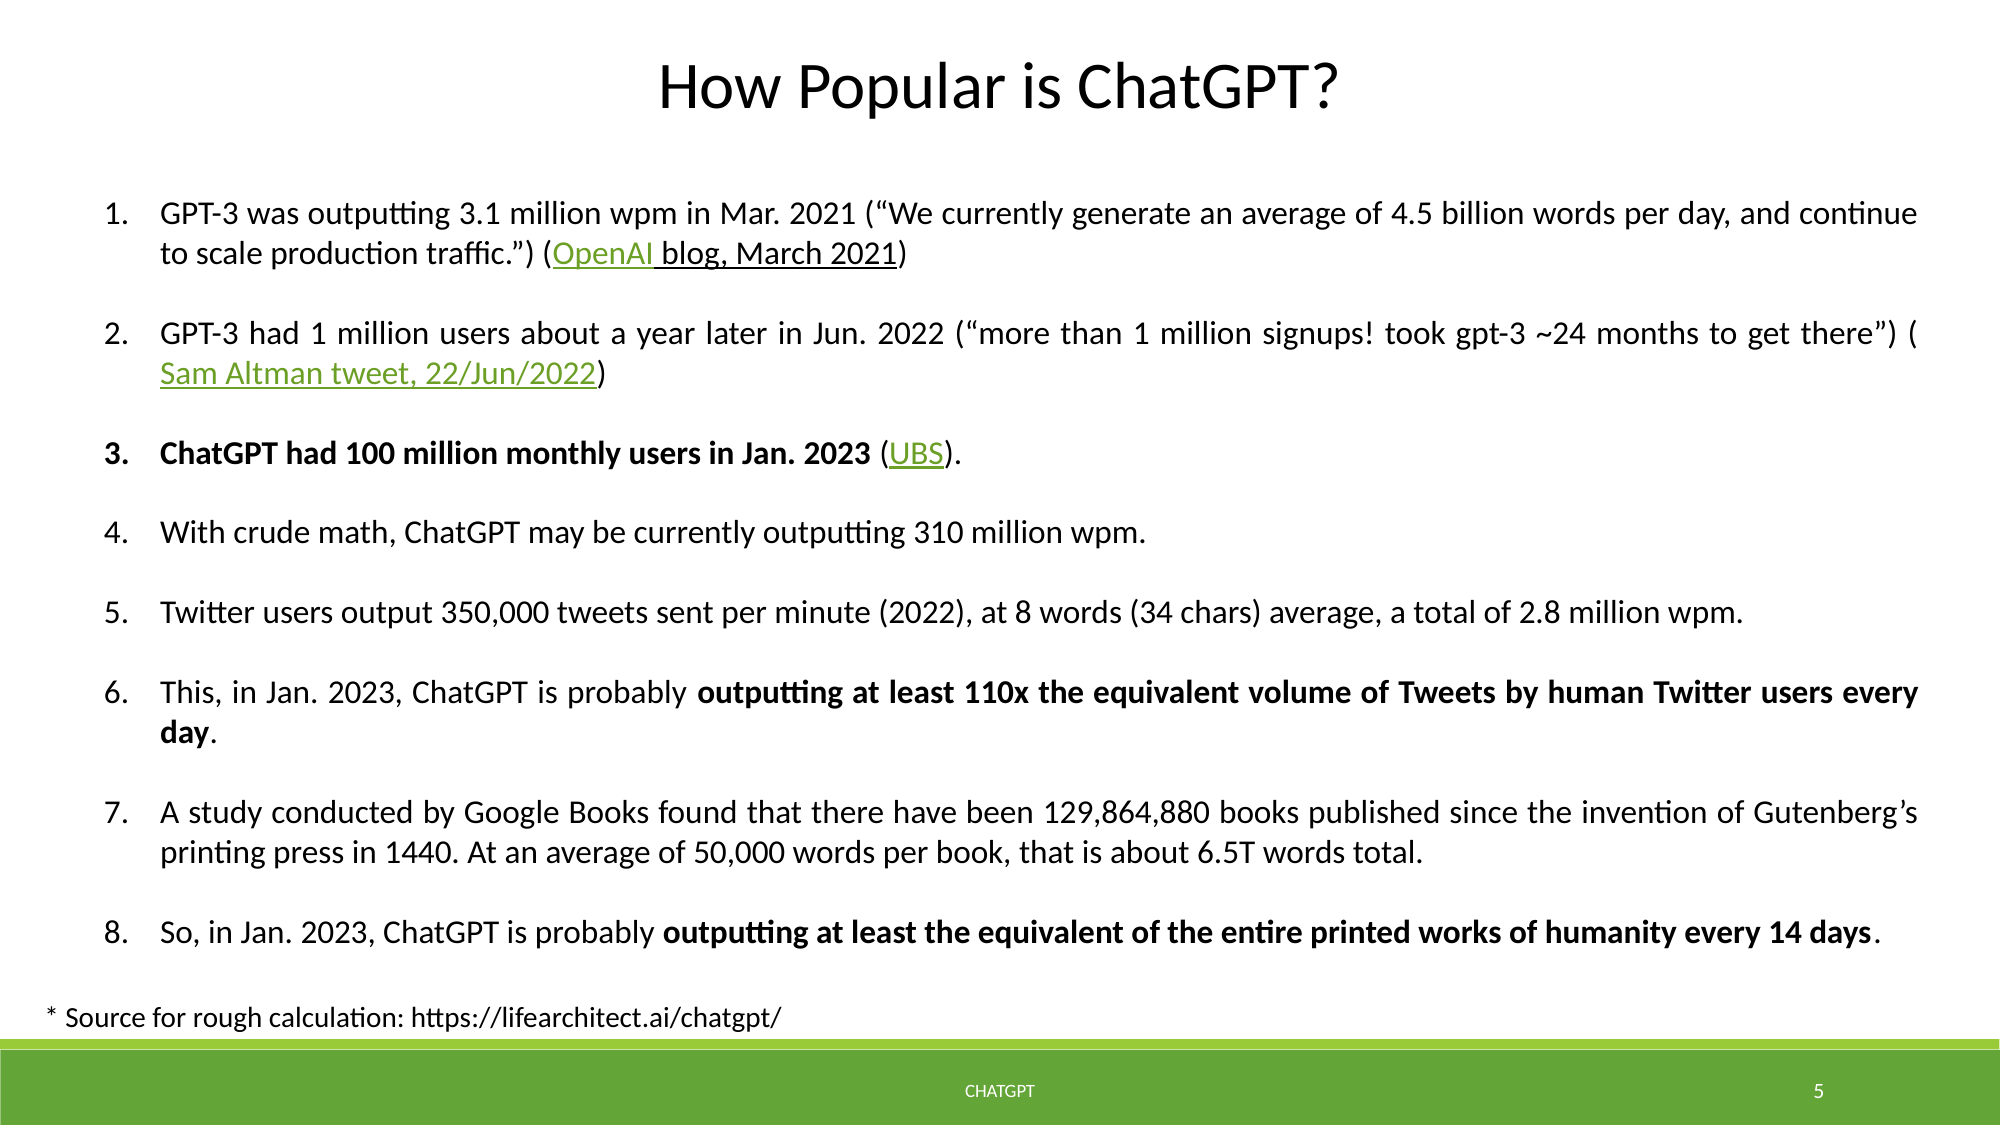

How Popular is ChatGPT?
GPT-3 was outputting 3.1 million wpm in Mar. 2021 (“We currently generate an average of 4.5 billion words per day, and continue to scale production traffic.”) (OpenAI blog, March 2021)

GPT-3 had 1 million users about a year later in Jun. 2022 (“more than 1 million signups! took gpt-3 ~24 months to get there”) (Sam Altman tweet, 22/Jun/2022)

ChatGPT had 100 million monthly users in Jan. 2023 (UBS).

With crude math, ChatGPT may be currently outputting 310 million wpm.

Twitter users output 350,000 tweets sent per minute (2022), at 8 words (34 chars) average, a total of 2.8 million wpm.

This, in Jan. 2023, ChatGPT is probably outputting at least 110x the equivalent volume of Tweets by human Twitter users every day.

A study conducted by Google Books found that there have been 129,864,880 books published since the invention of Gutenberg’s printing press in 1440. At an average of 50,000 words per book, that is about 6.5T words total.

So, in Jan. 2023, ChatGPT is probably outputting at least the equivalent of the entire printed works of humanity every 14 days.
* Source for rough calculation: https://lifearchitect.ai/chatgpt/
ChatGPT
5